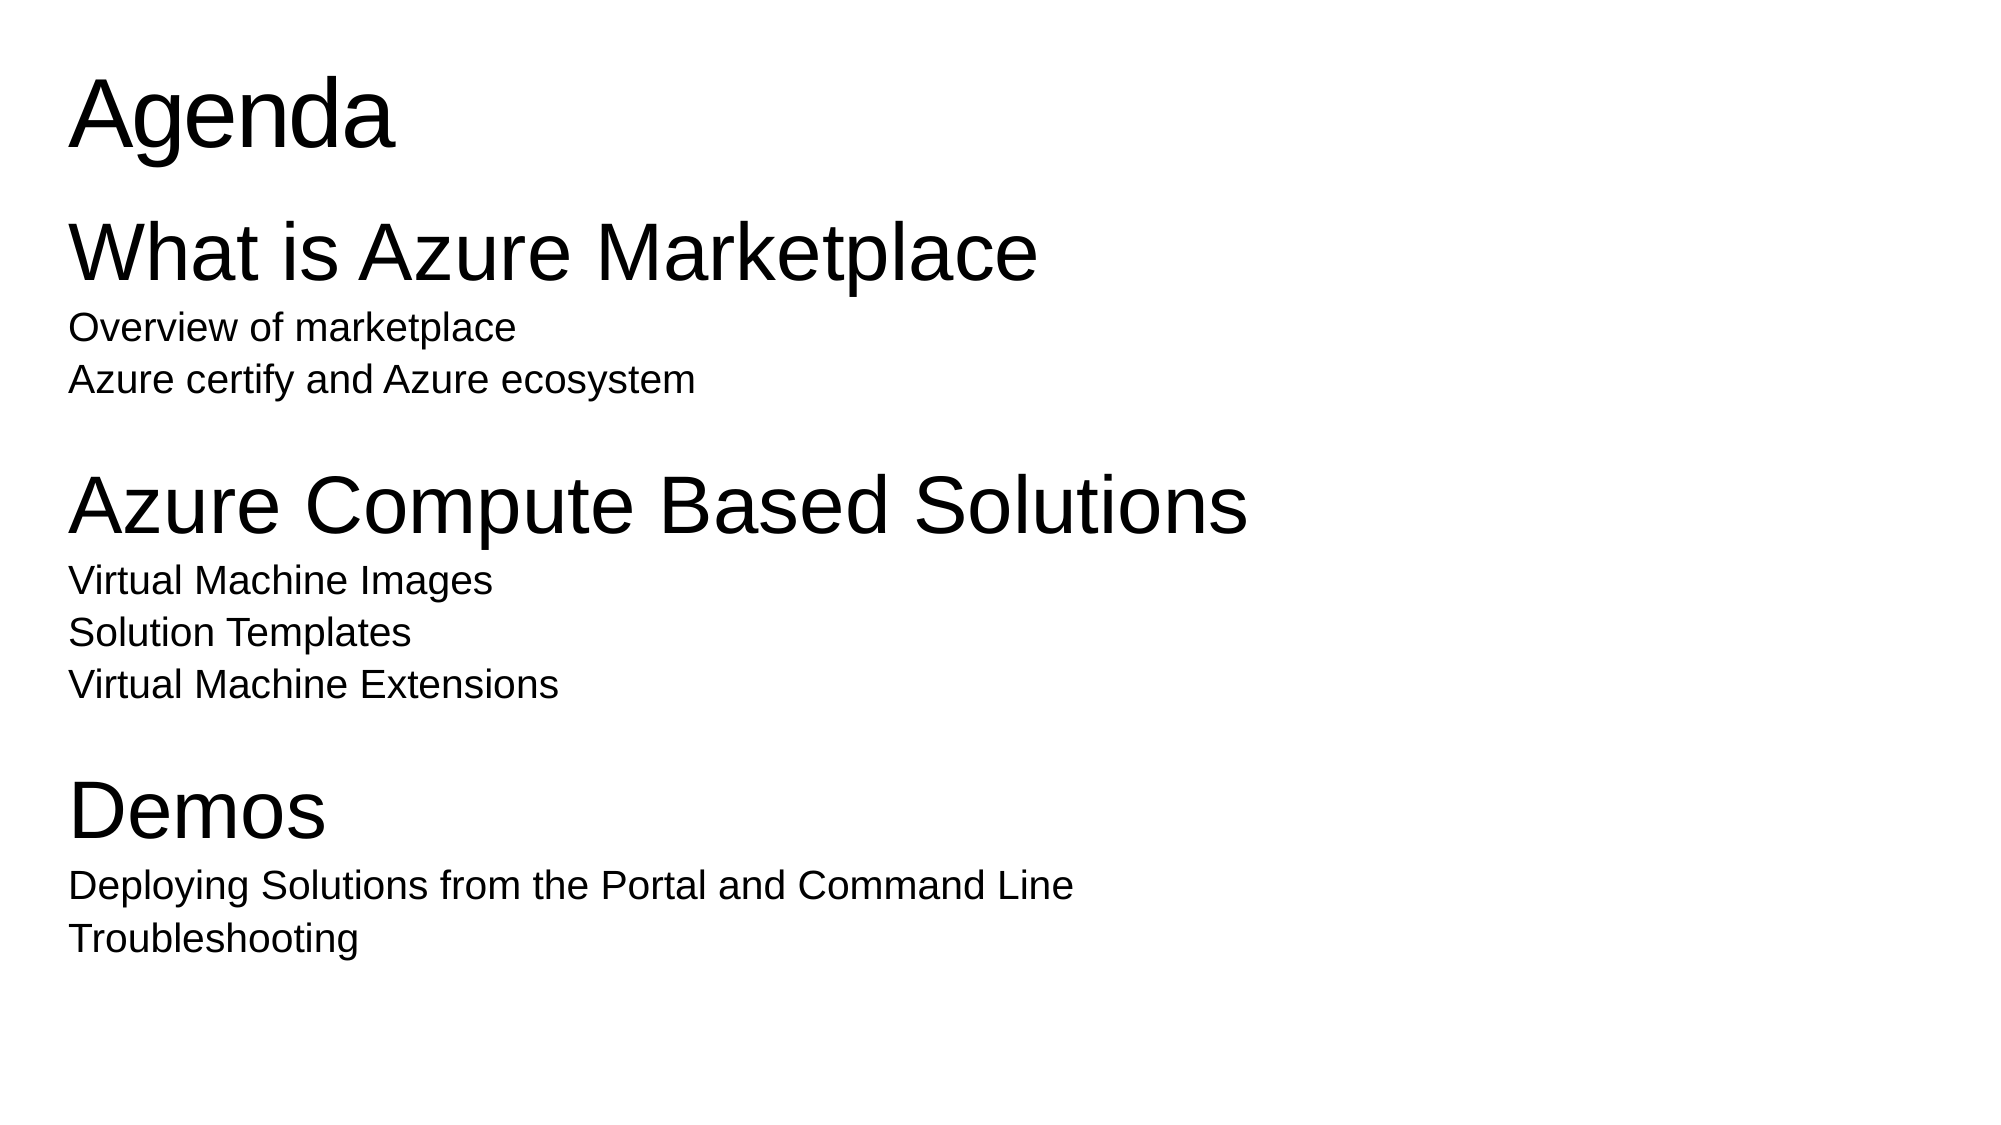

# Agenda
What is Azure Marketplace
Overview of marketplace
Azure certify and Azure ecosystem
Azure Compute Based Solutions
Virtual Machine Images
Solution Templates
Virtual Machine Extensions
Demos
Deploying Solutions from the Portal and Command Line
Troubleshooting